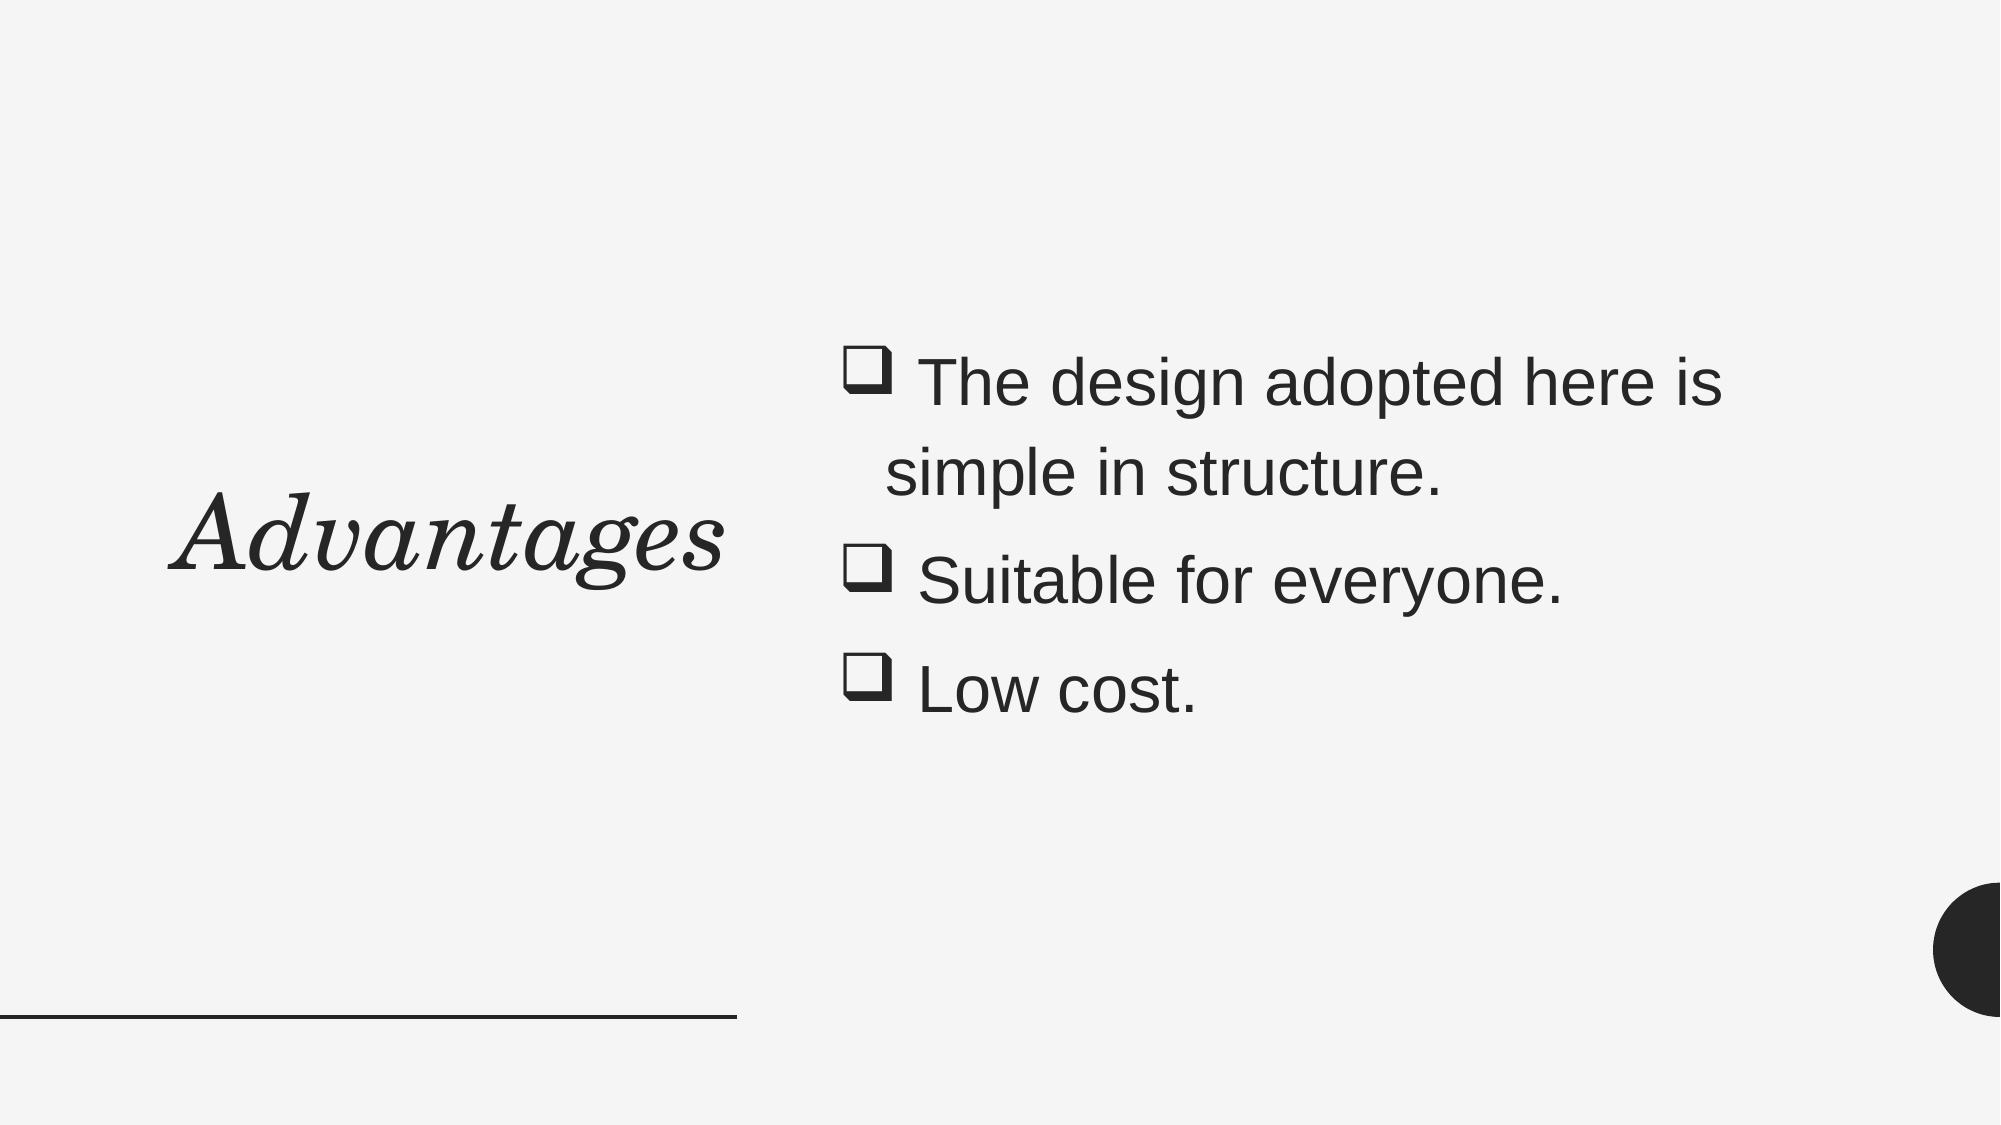

The design adopted here is simple in structure.
 Suitable for everyone.
 Low cost.
# Advantages